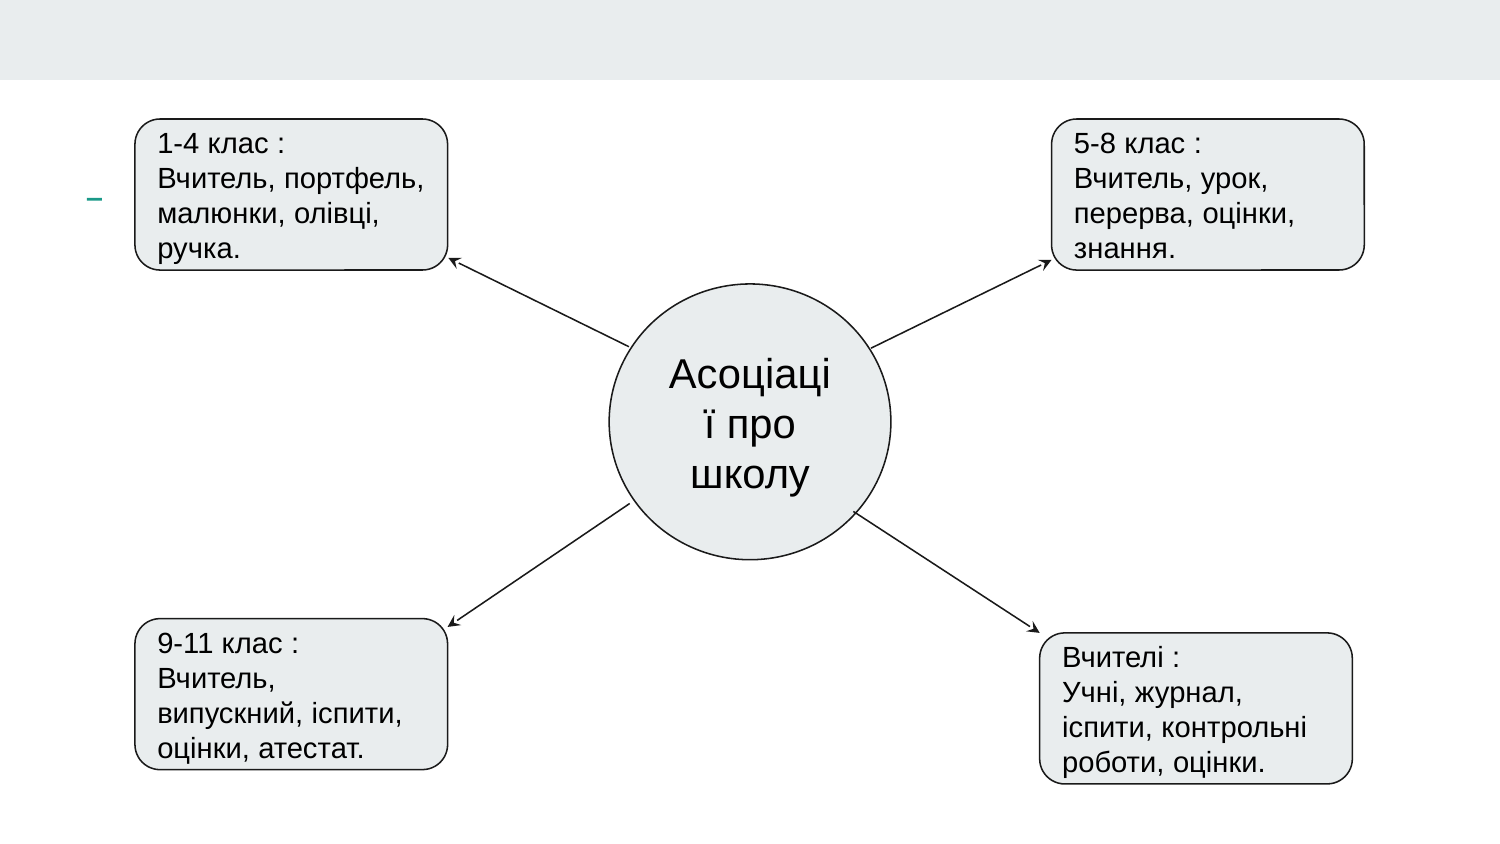

1-4 клас :
Вчитель, портфель, малюнки, олівці, ручка.
5-8 клас :
Вчитель, урок, перерва, оцінки, знання.

Асоціації про школу
9-11 клас :
Вчитель, випускний, іспити, оцінки, атестат.
Вчителі :
Учні, журнал, іспити, контрольні роботи, оцінки.